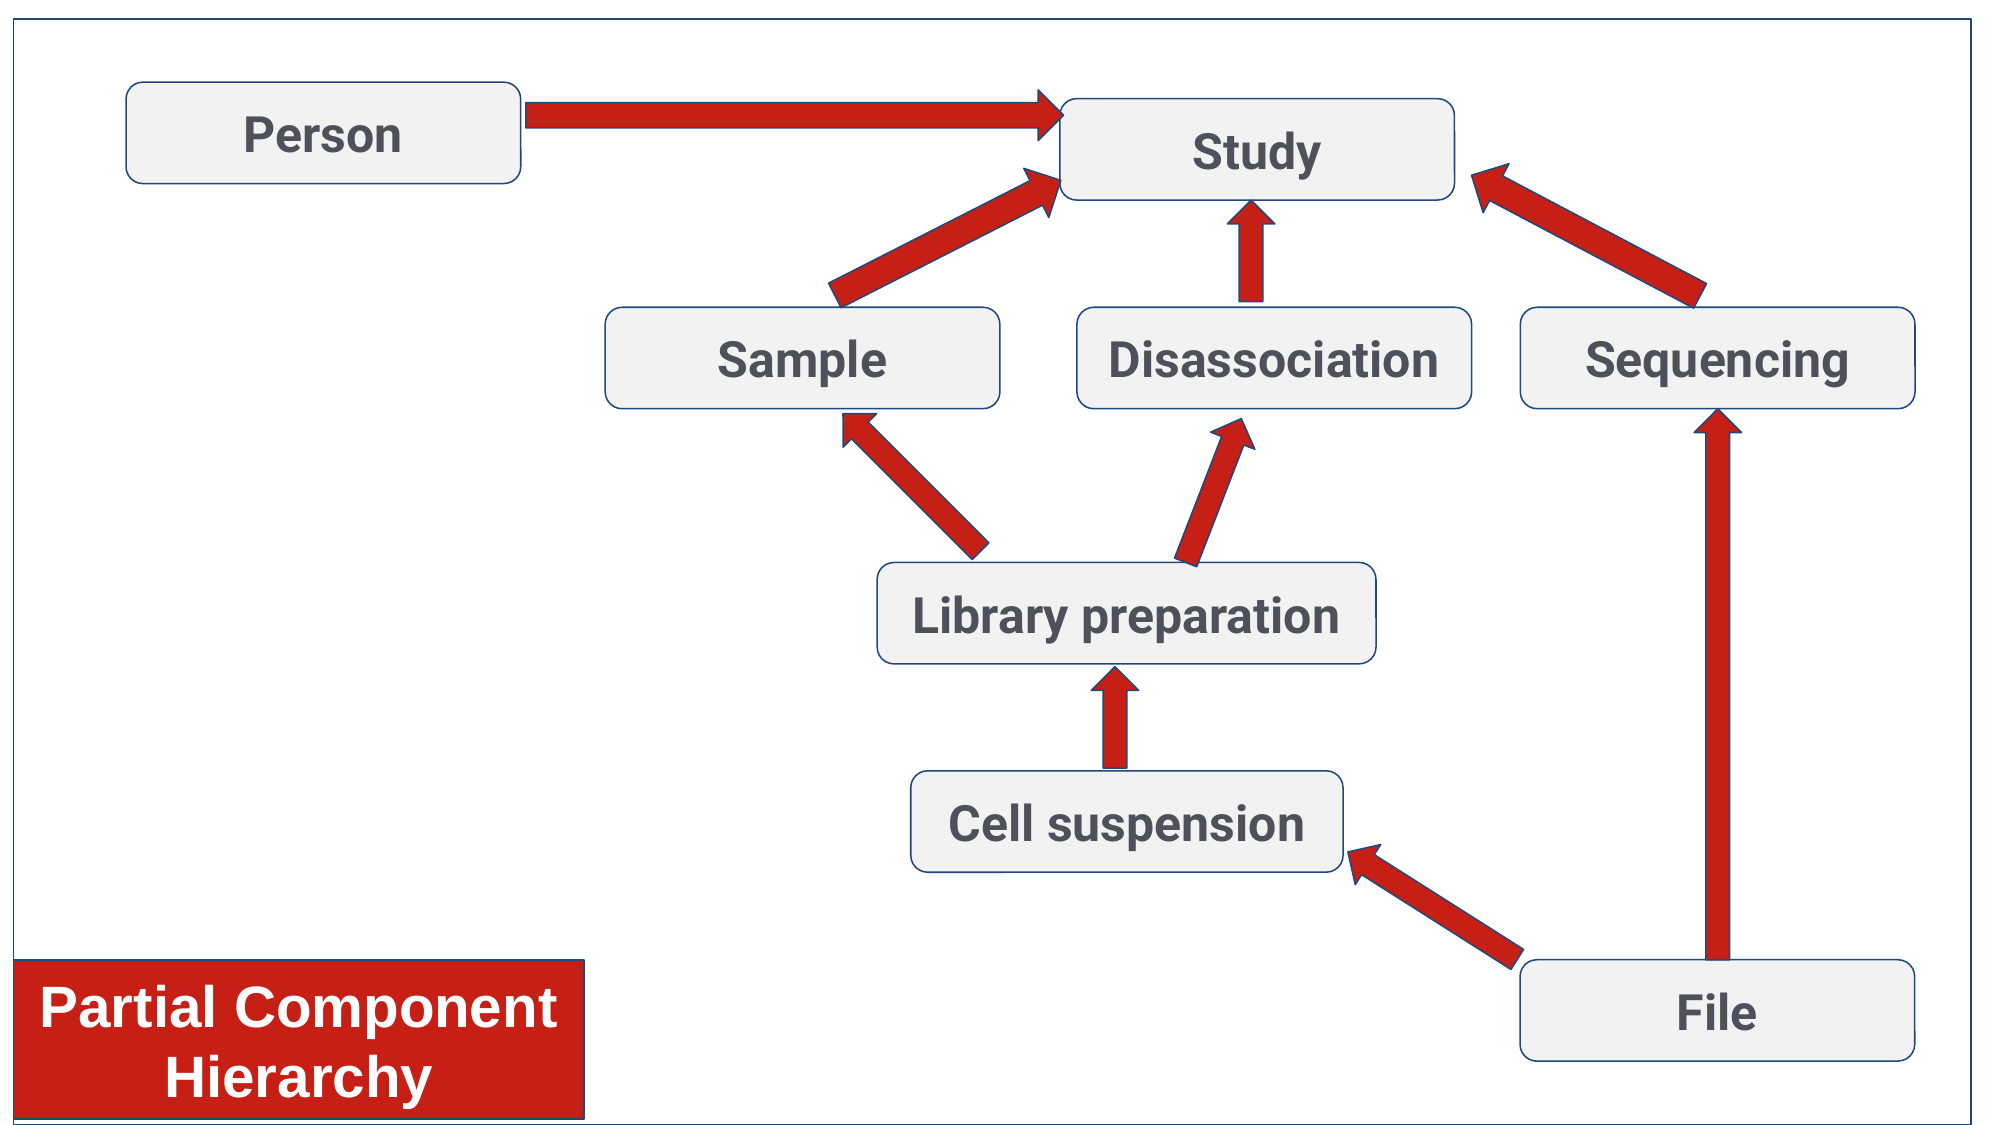

Person
Study

Sample
Disassociation
Sequencing

Library preparation

Cell suspension

Partial Component Hierarchy
File